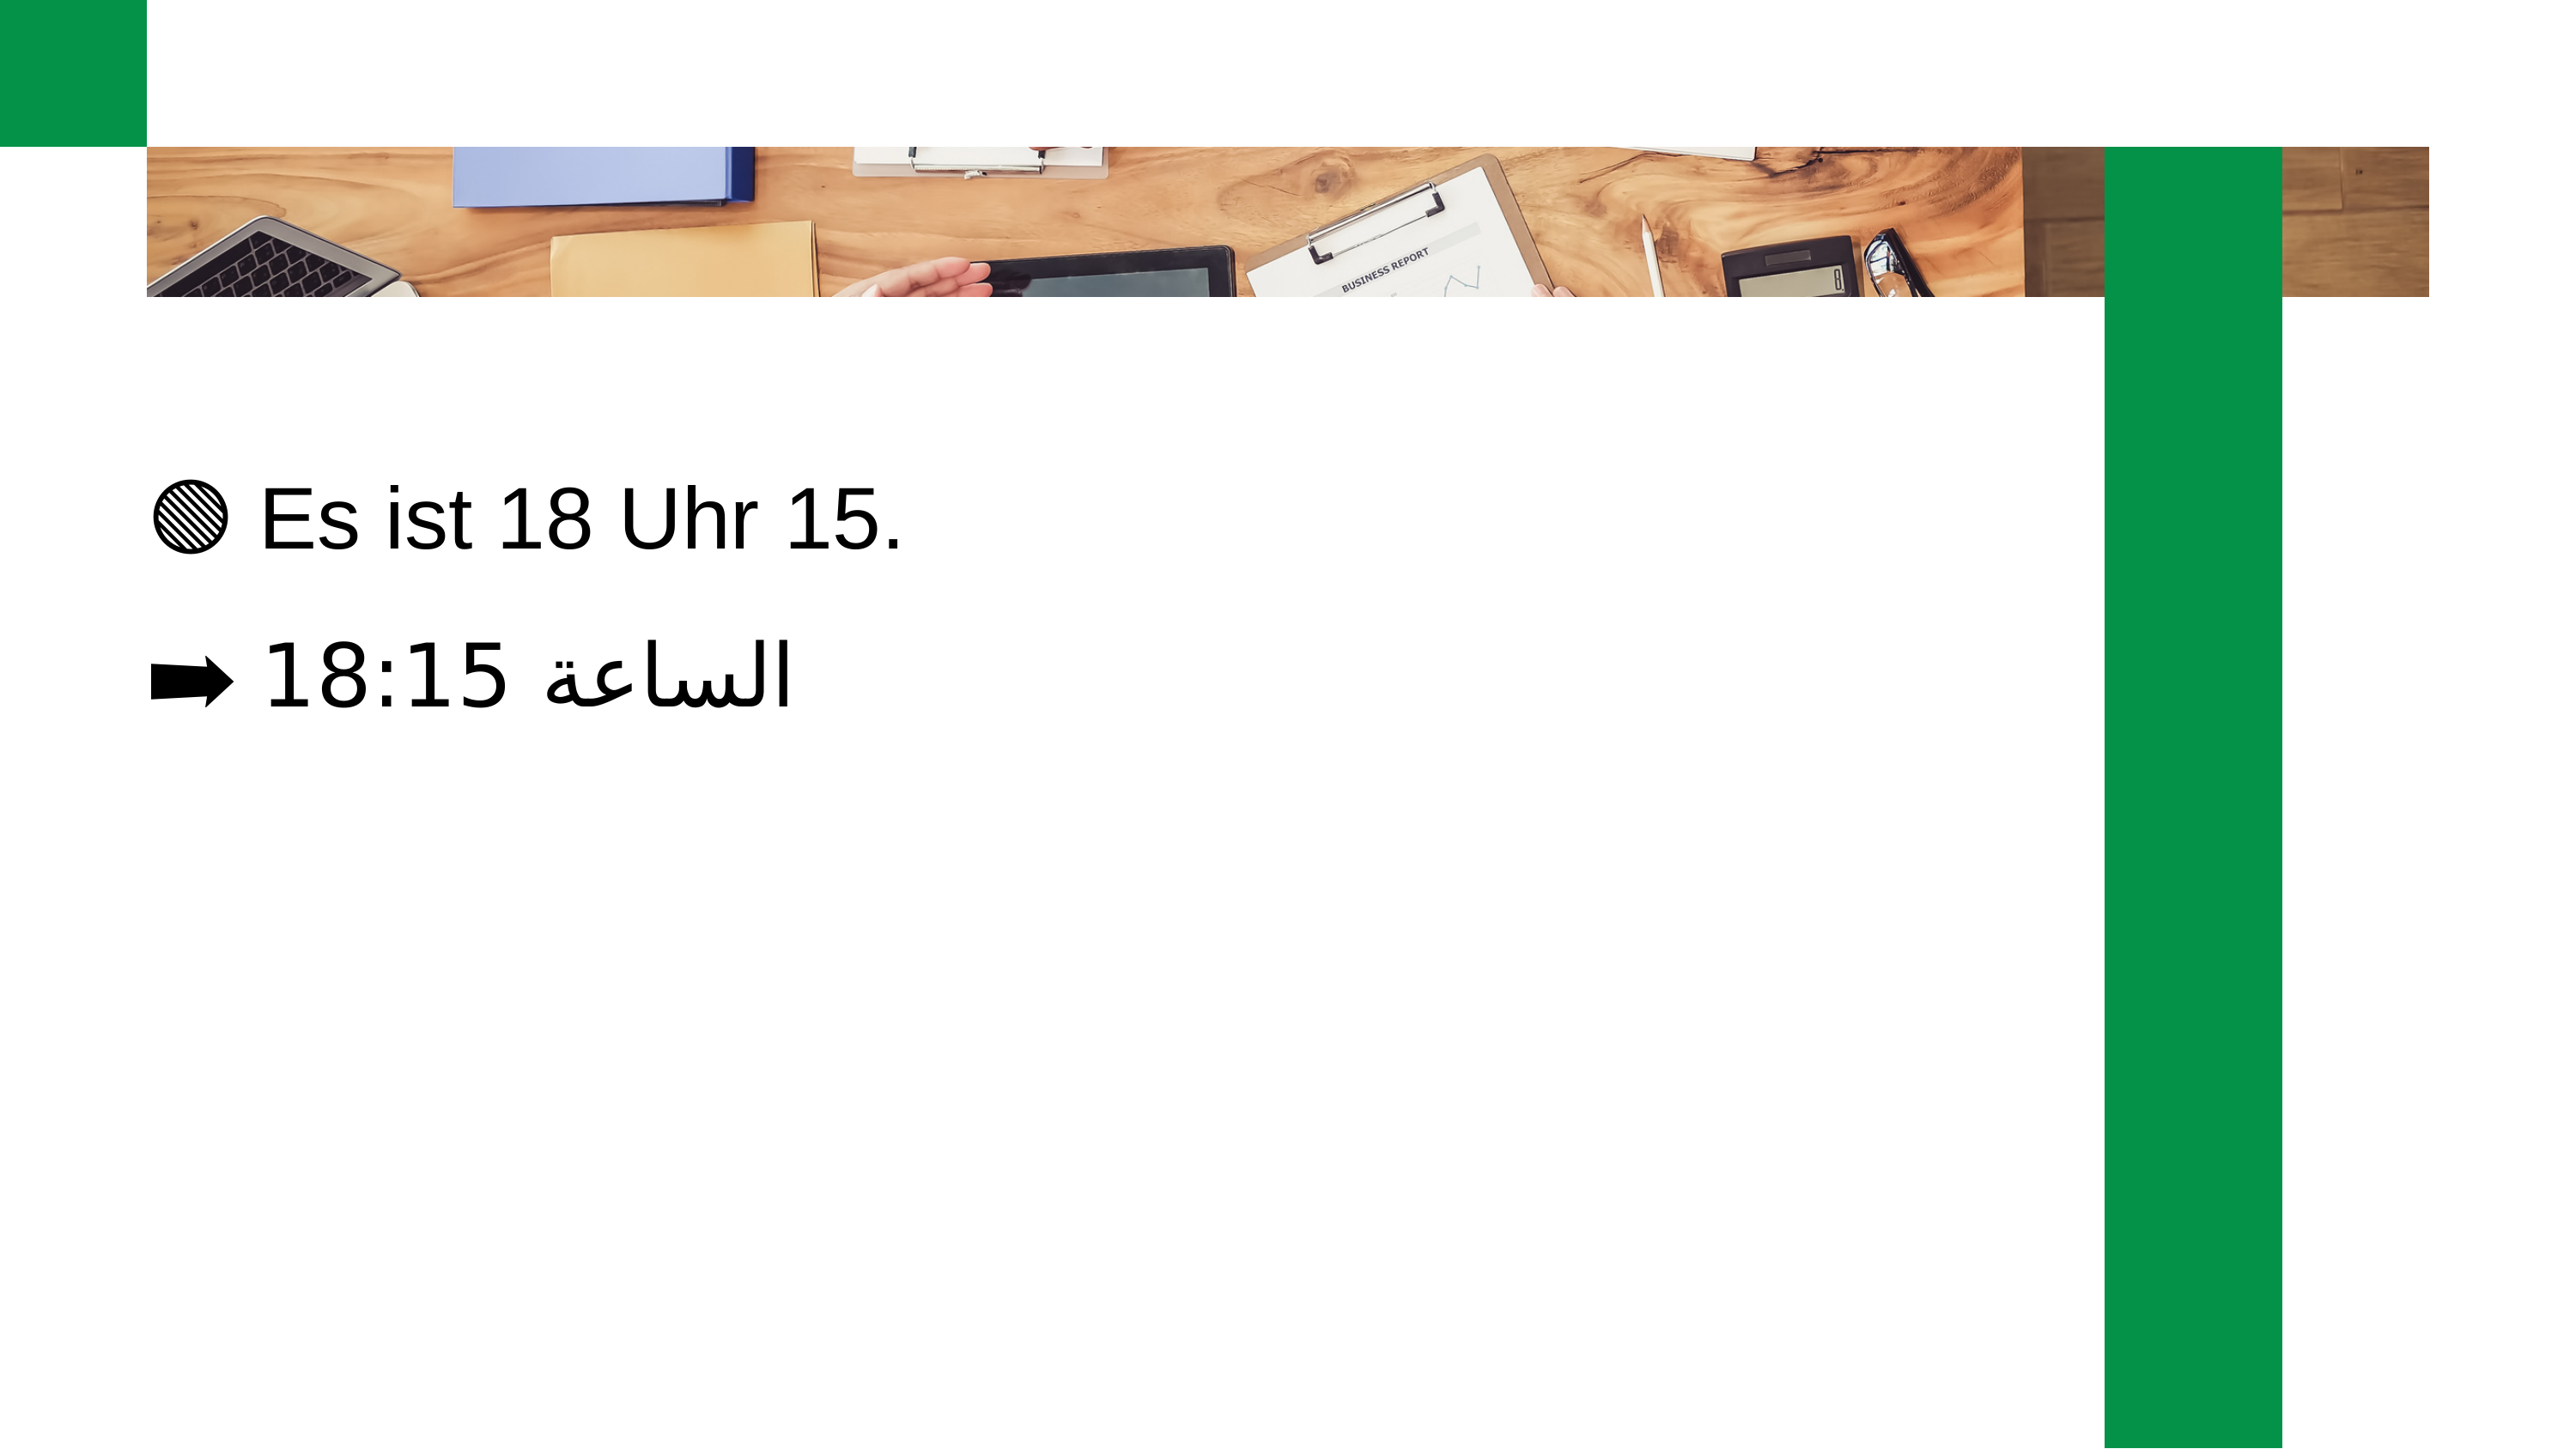

🟢 Es ist 18 Uhr 15.
➡️ الساعة 18:15